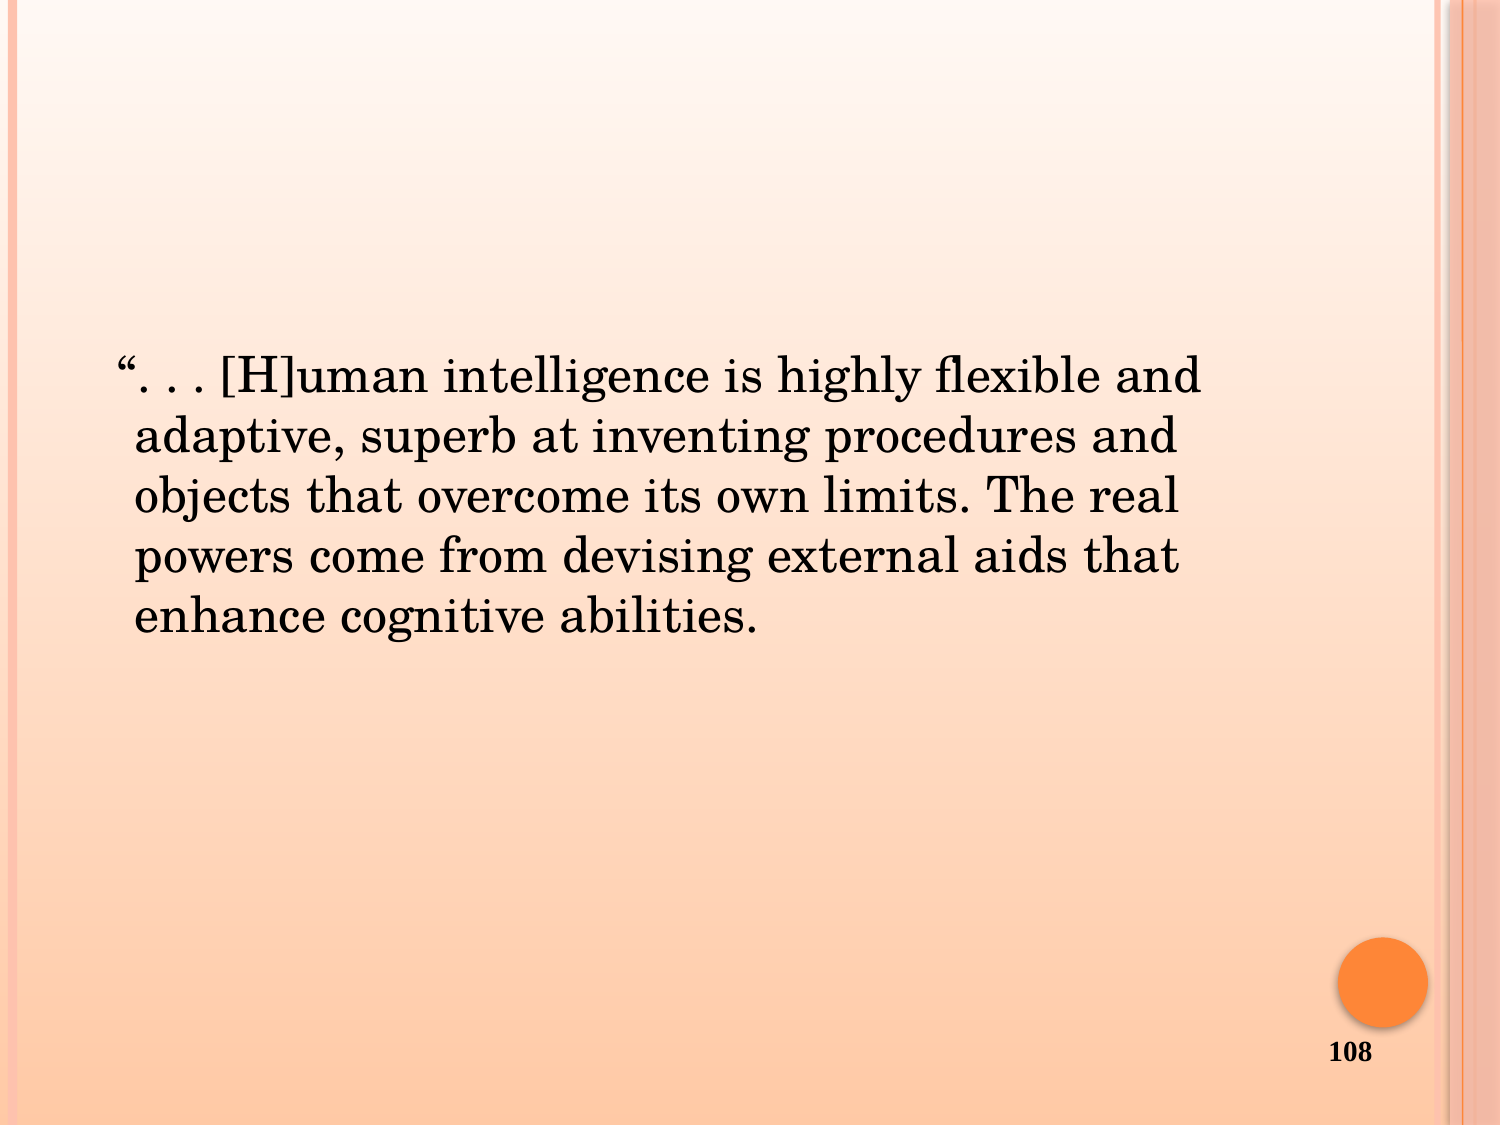

“. . . [H]uman intelligence is highly flexible and adaptive, superb at inventing procedures and objects that overcome its own limits. The real powers come from devising external aids that enhance cognitive abilities.
108